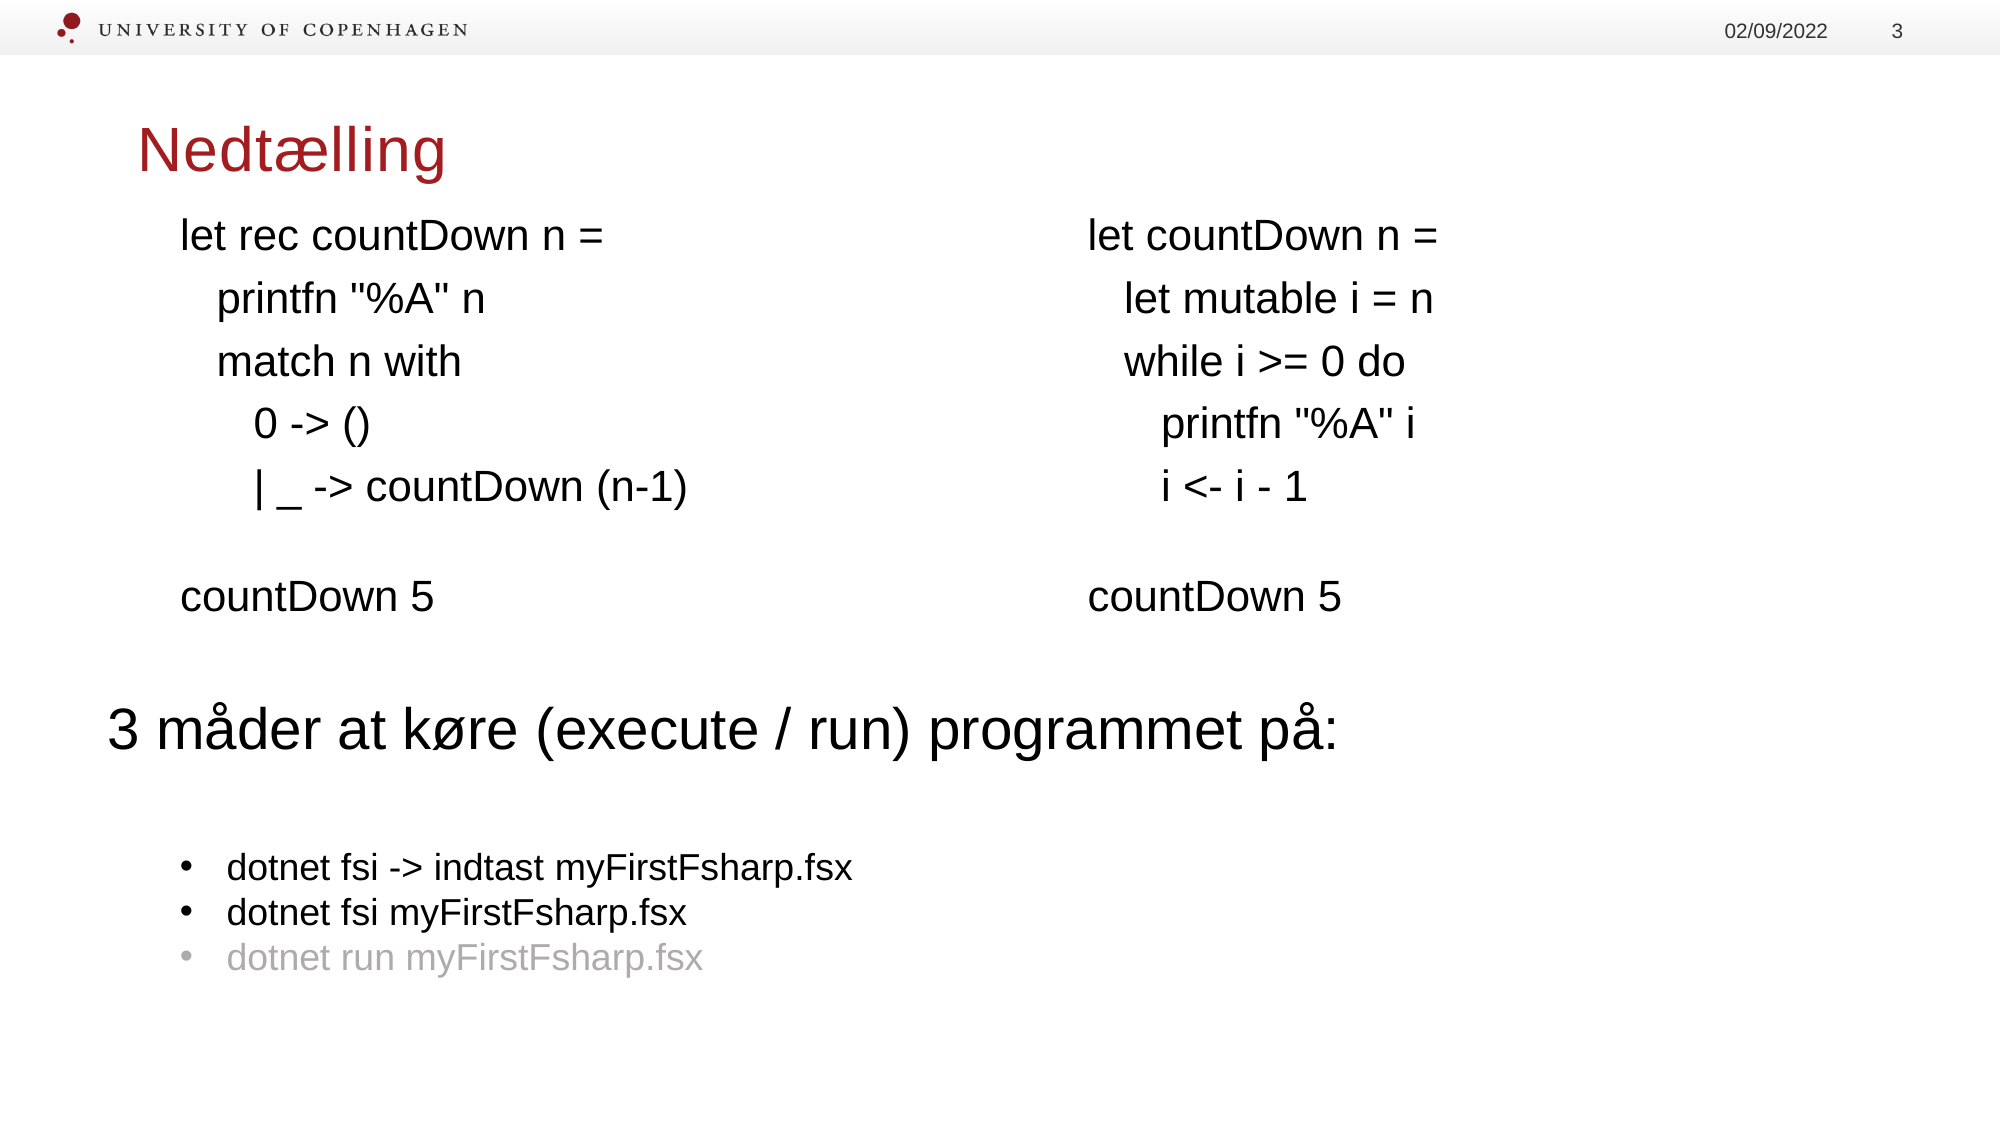

02/09/2022
3
Nedtælling
let rec countDown n =
   printfn "%A" n
   match n with
      0 -> ()
      | _ -> countDown (n-1)
countDown 5
let countDown n =
   let mutable i = n
   while i >= 0 do
      printfn "%A" i
      i <- i - 1
countDown 5
3 måder at køre (execute / run) programmet på:
dotnet fsi -> indtast myFirstFsharp.fsx
dotnet fsi myFirstFsharp.fsx
dotnet run myFirstFsharp.fsx